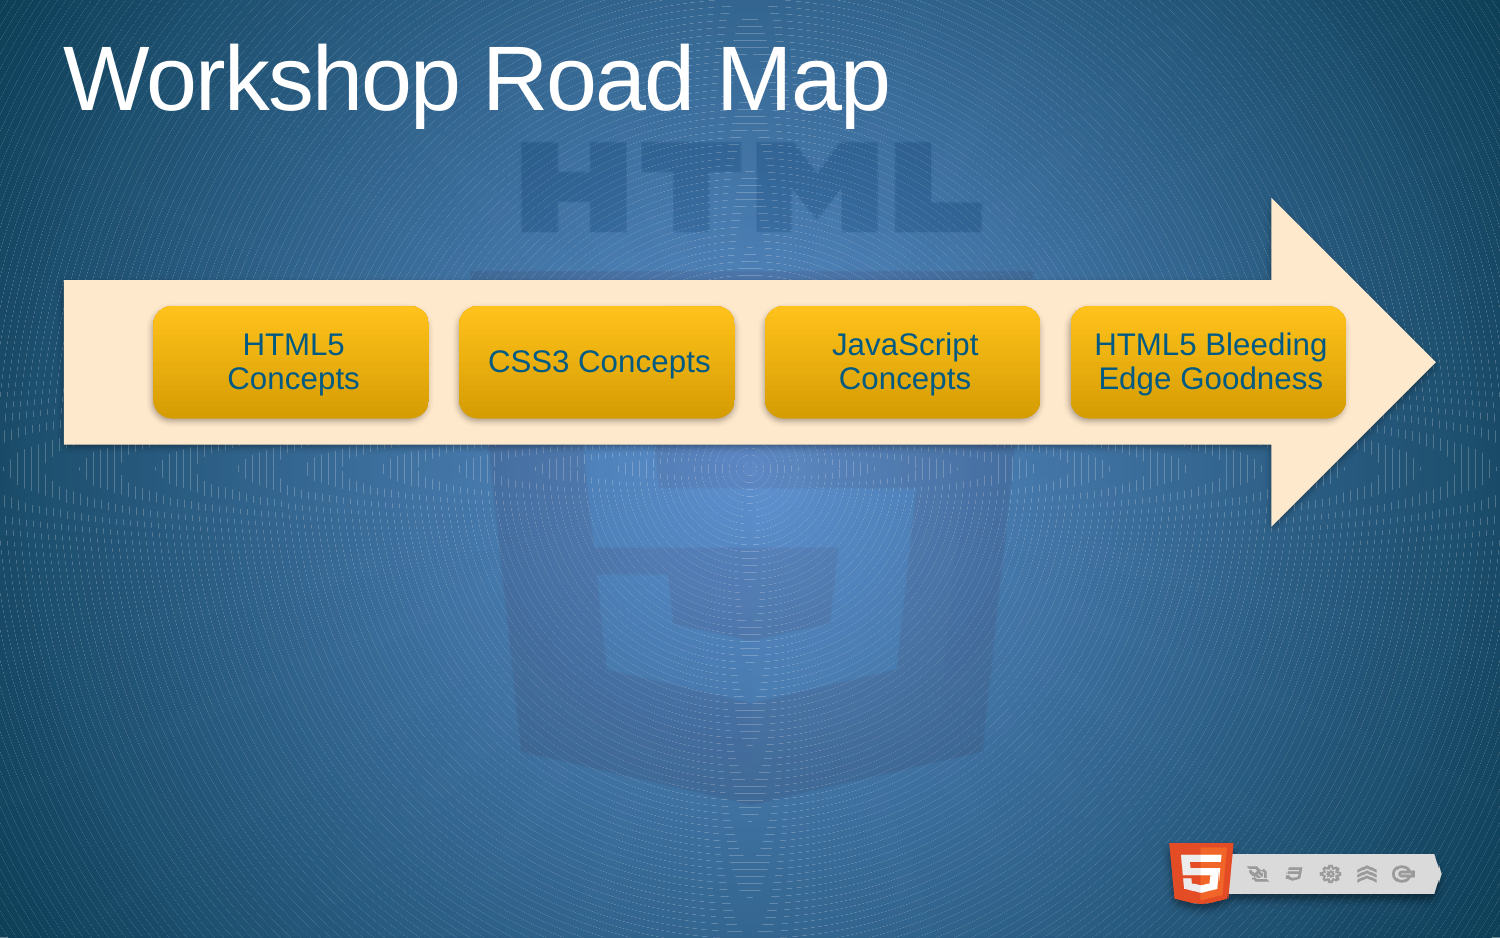

# Workshop Road Map
HTML5 Concepts
CSS3 Concepts
JavaScript Concepts
HTML5 Bleeding Edge Goodness